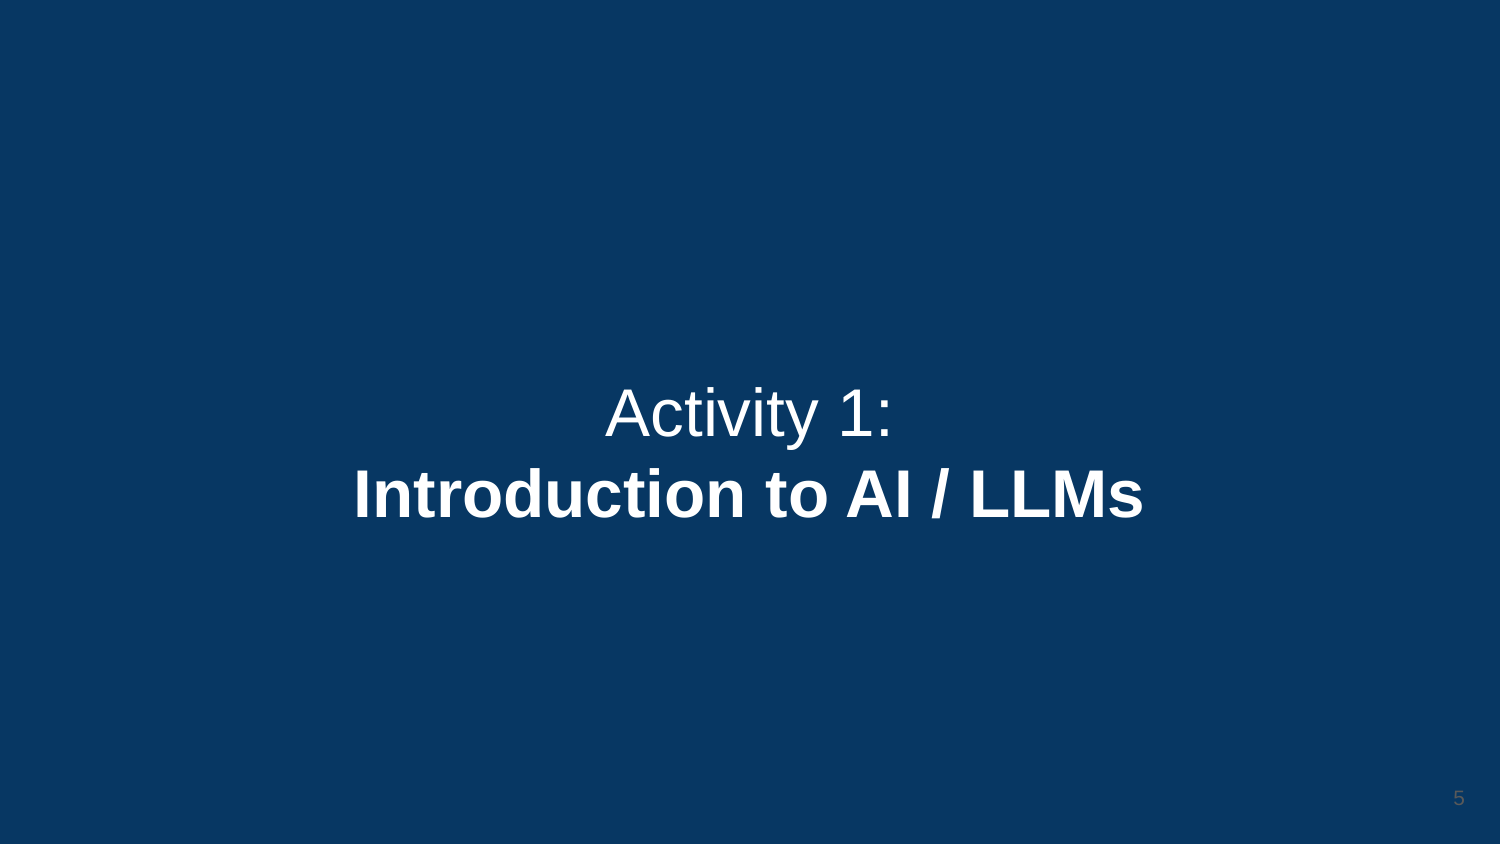

# Activity 1:
Introduction to AI / LLMs
5